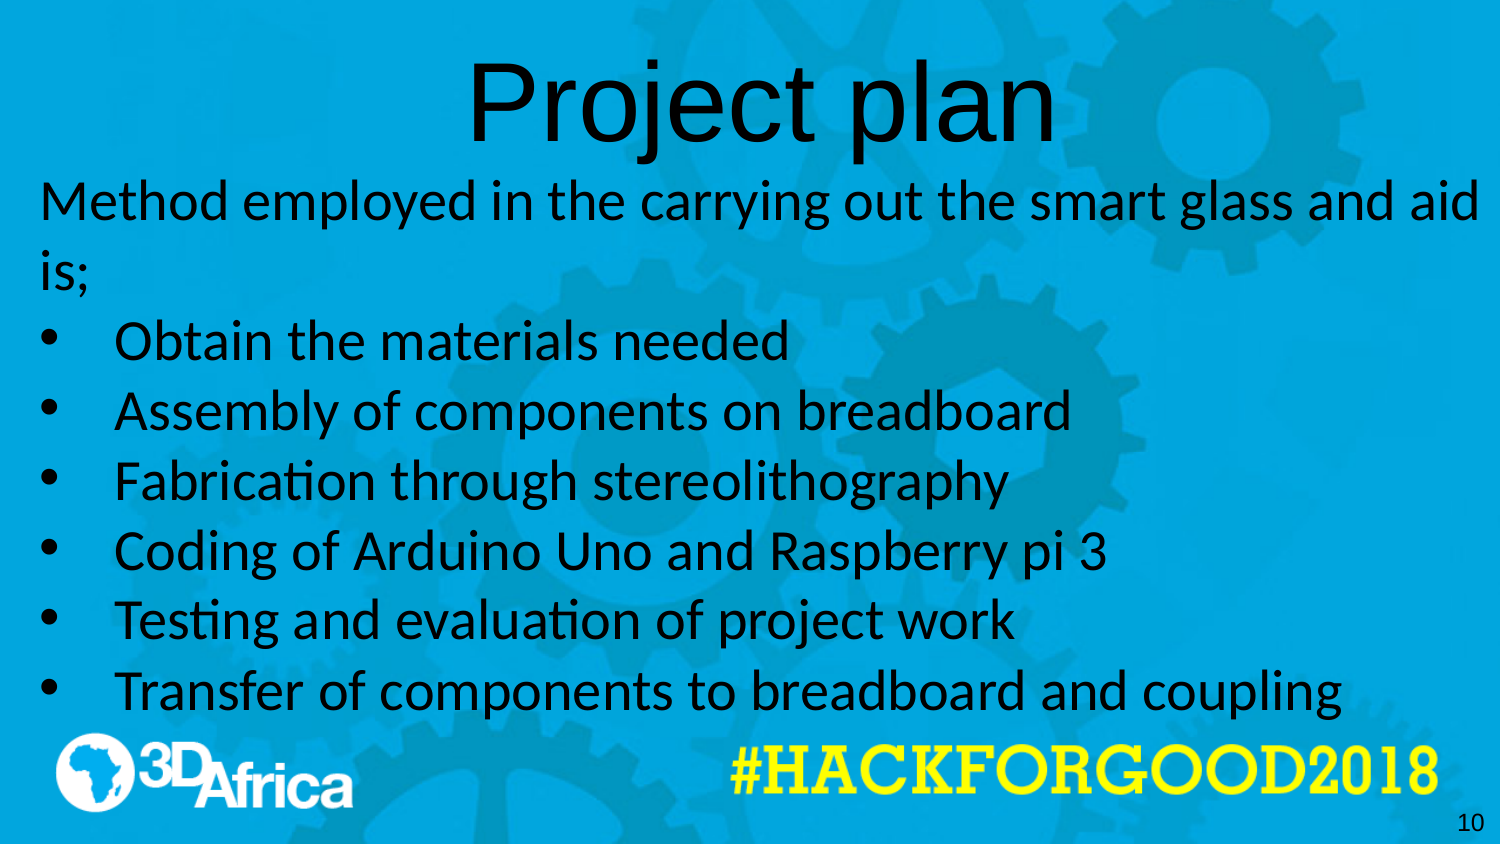

# Project plan
Method employed in the carrying out the smart glass and aid is;
Obtain the materials needed
Assembly of components on breadboard
Fabrication through stereolithography
Coding of Arduino Uno and Raspberry pi 3
Testing and evaluation of project work
Transfer of components to breadboard and coupling

10